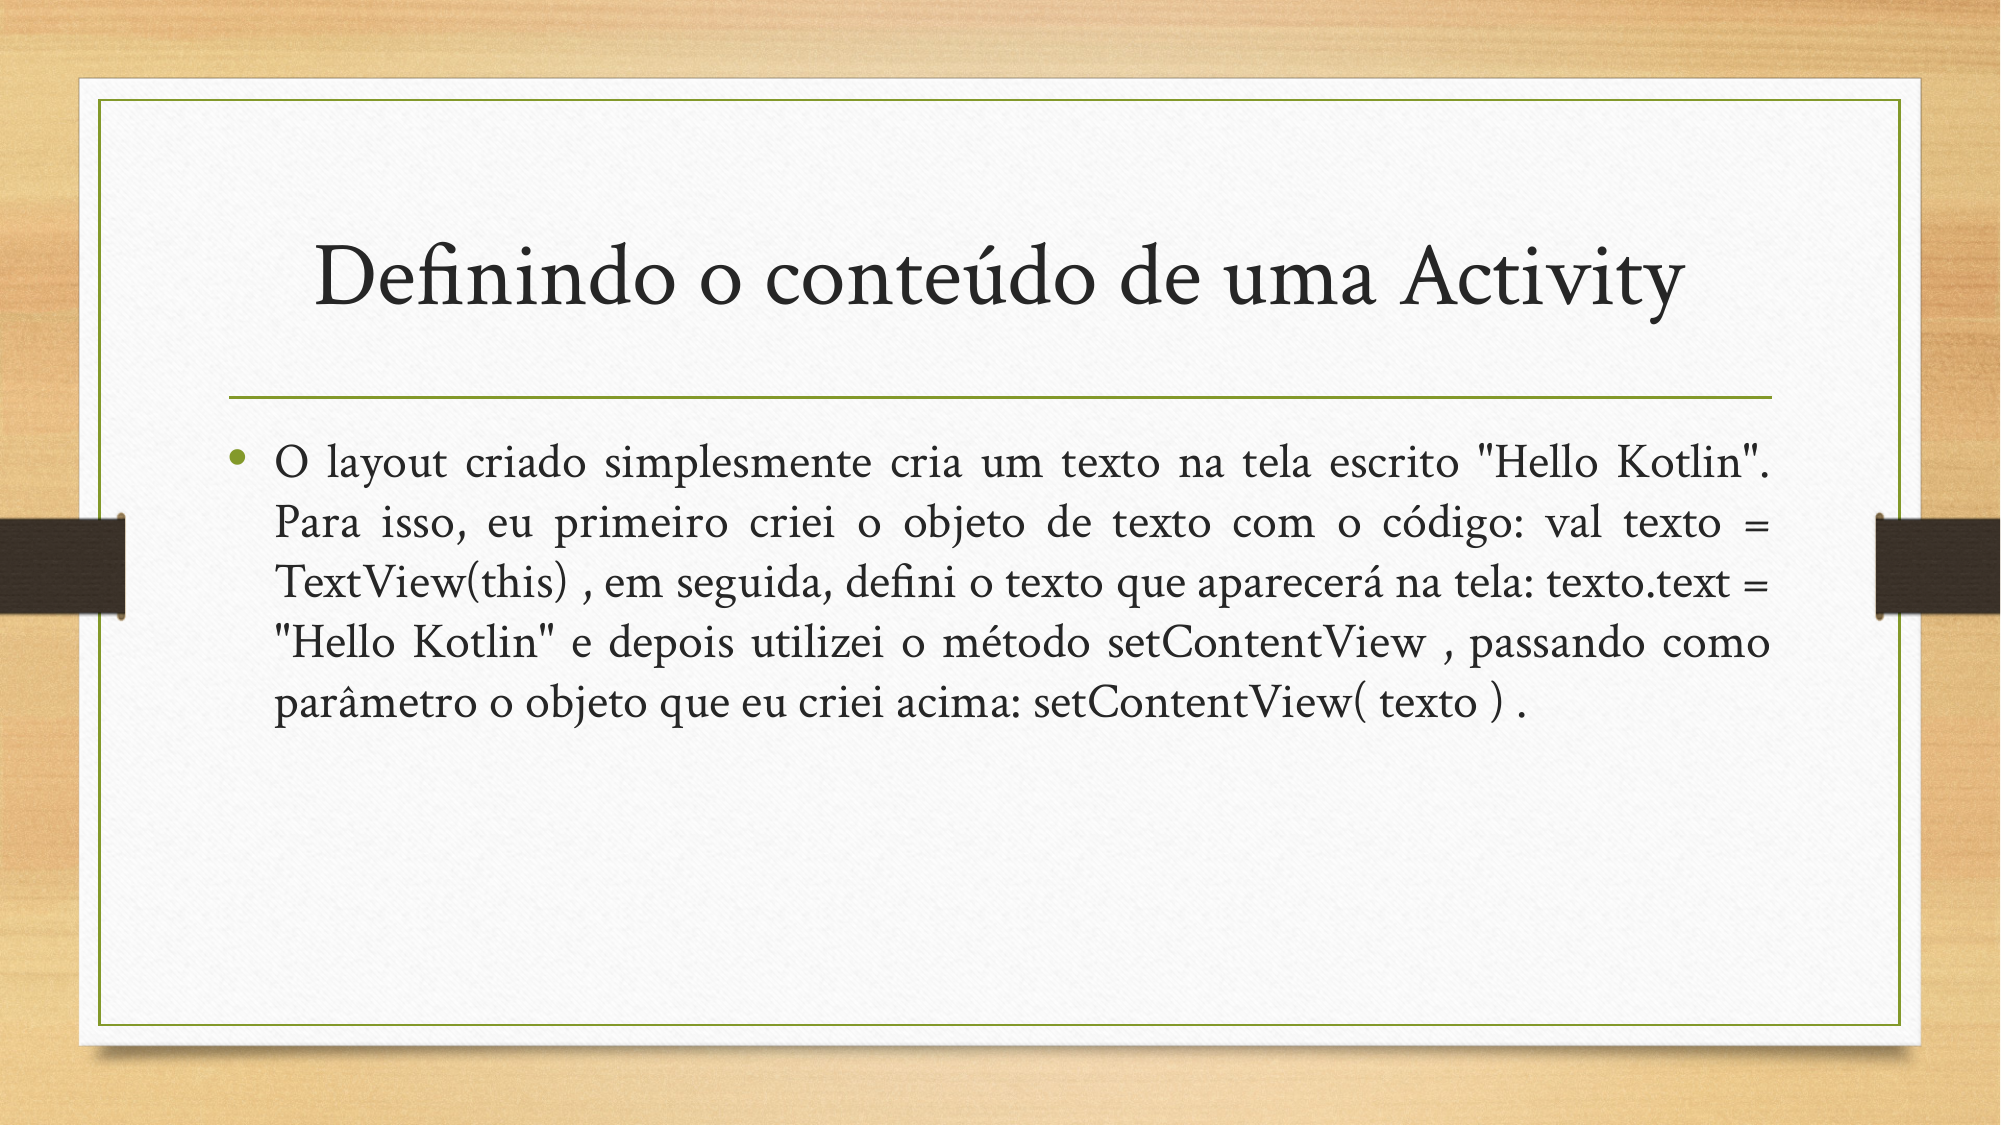

# Definindo o conteúdo de uma Activity
O layout criado simplesmente cria um texto na tela escrito "Hello Kotlin". Para isso, eu primeiro criei o objeto de texto com o código: val texto = TextView(this) , em seguida, defini o texto que aparecerá na tela: texto.text = "Hello Kotlin" e depois utilizei o método setContentView , passando como parâmetro o objeto que eu criei acima: setContentView( texto ) .